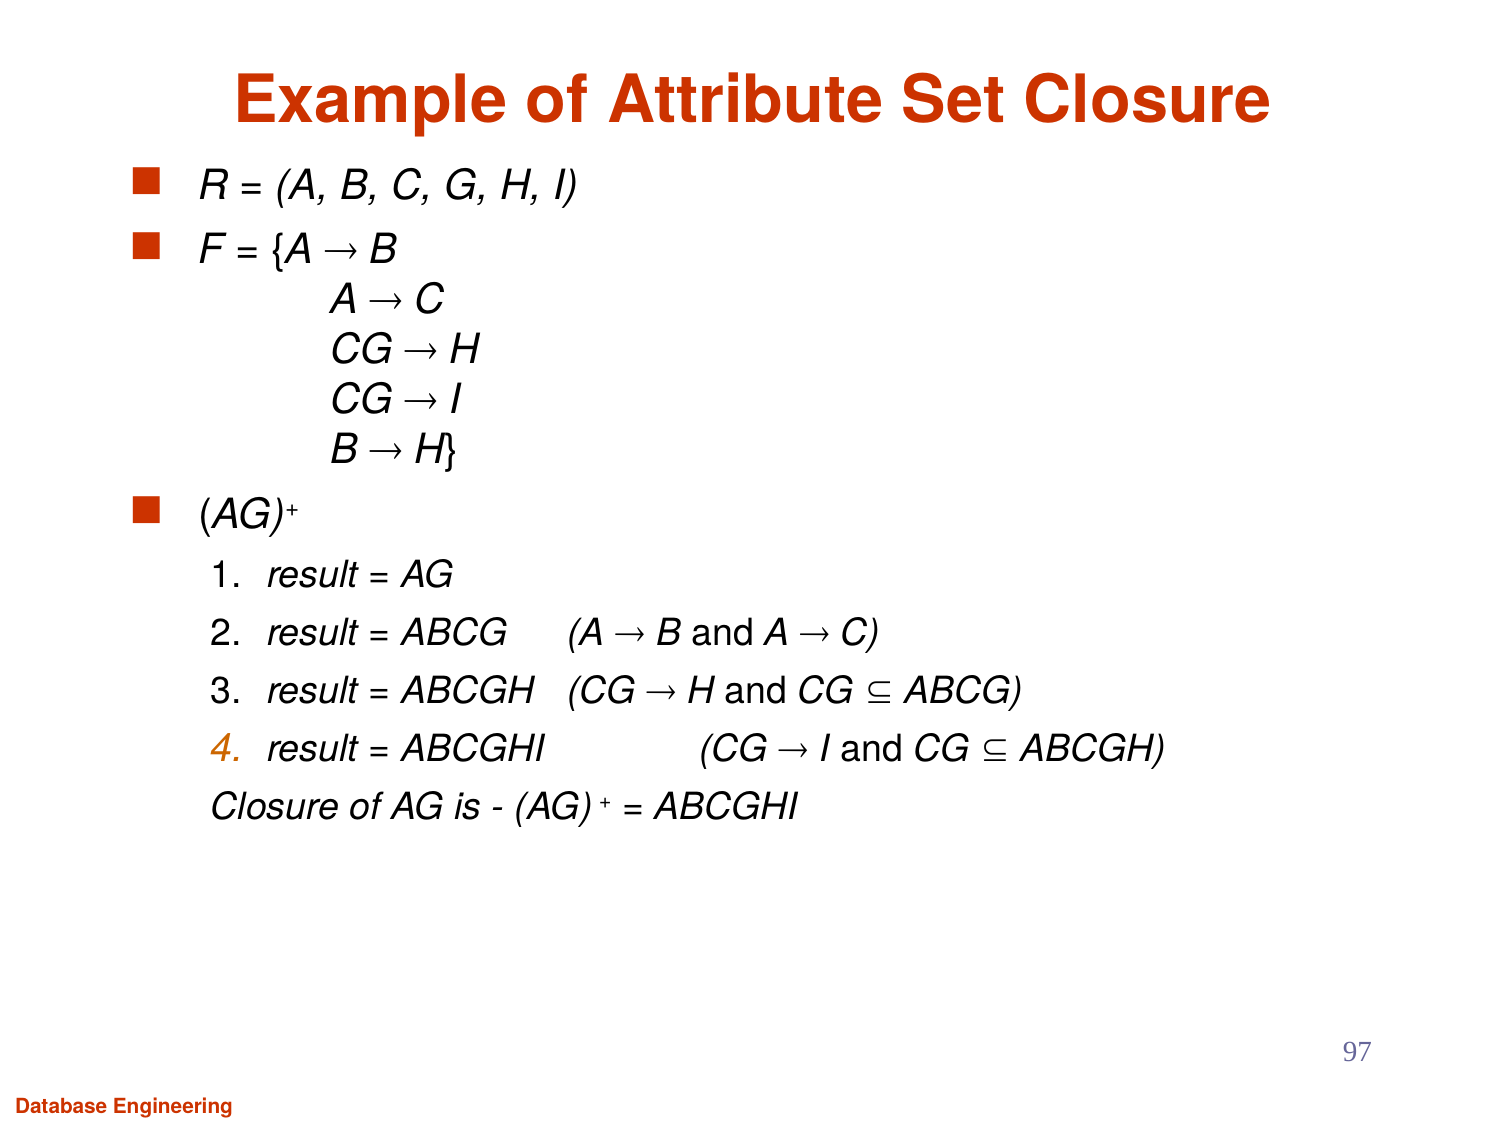

# Example of Attribute Set Closure
R = (A, B, C, G, H, I)
F = {A → B
	A → C
	CG → H
	CG → I
	B → H}
(AG)+
1.	result = AG
2.	result = ABCG	(A → B and A → C)
3.	result = ABCGH	(CG → H and CG ⊆ ABCG)
result = ABCGHI	(CG → I and CG ⊆ ABCGH)
Closure of AG is - (AG) + = ABCGHI
97